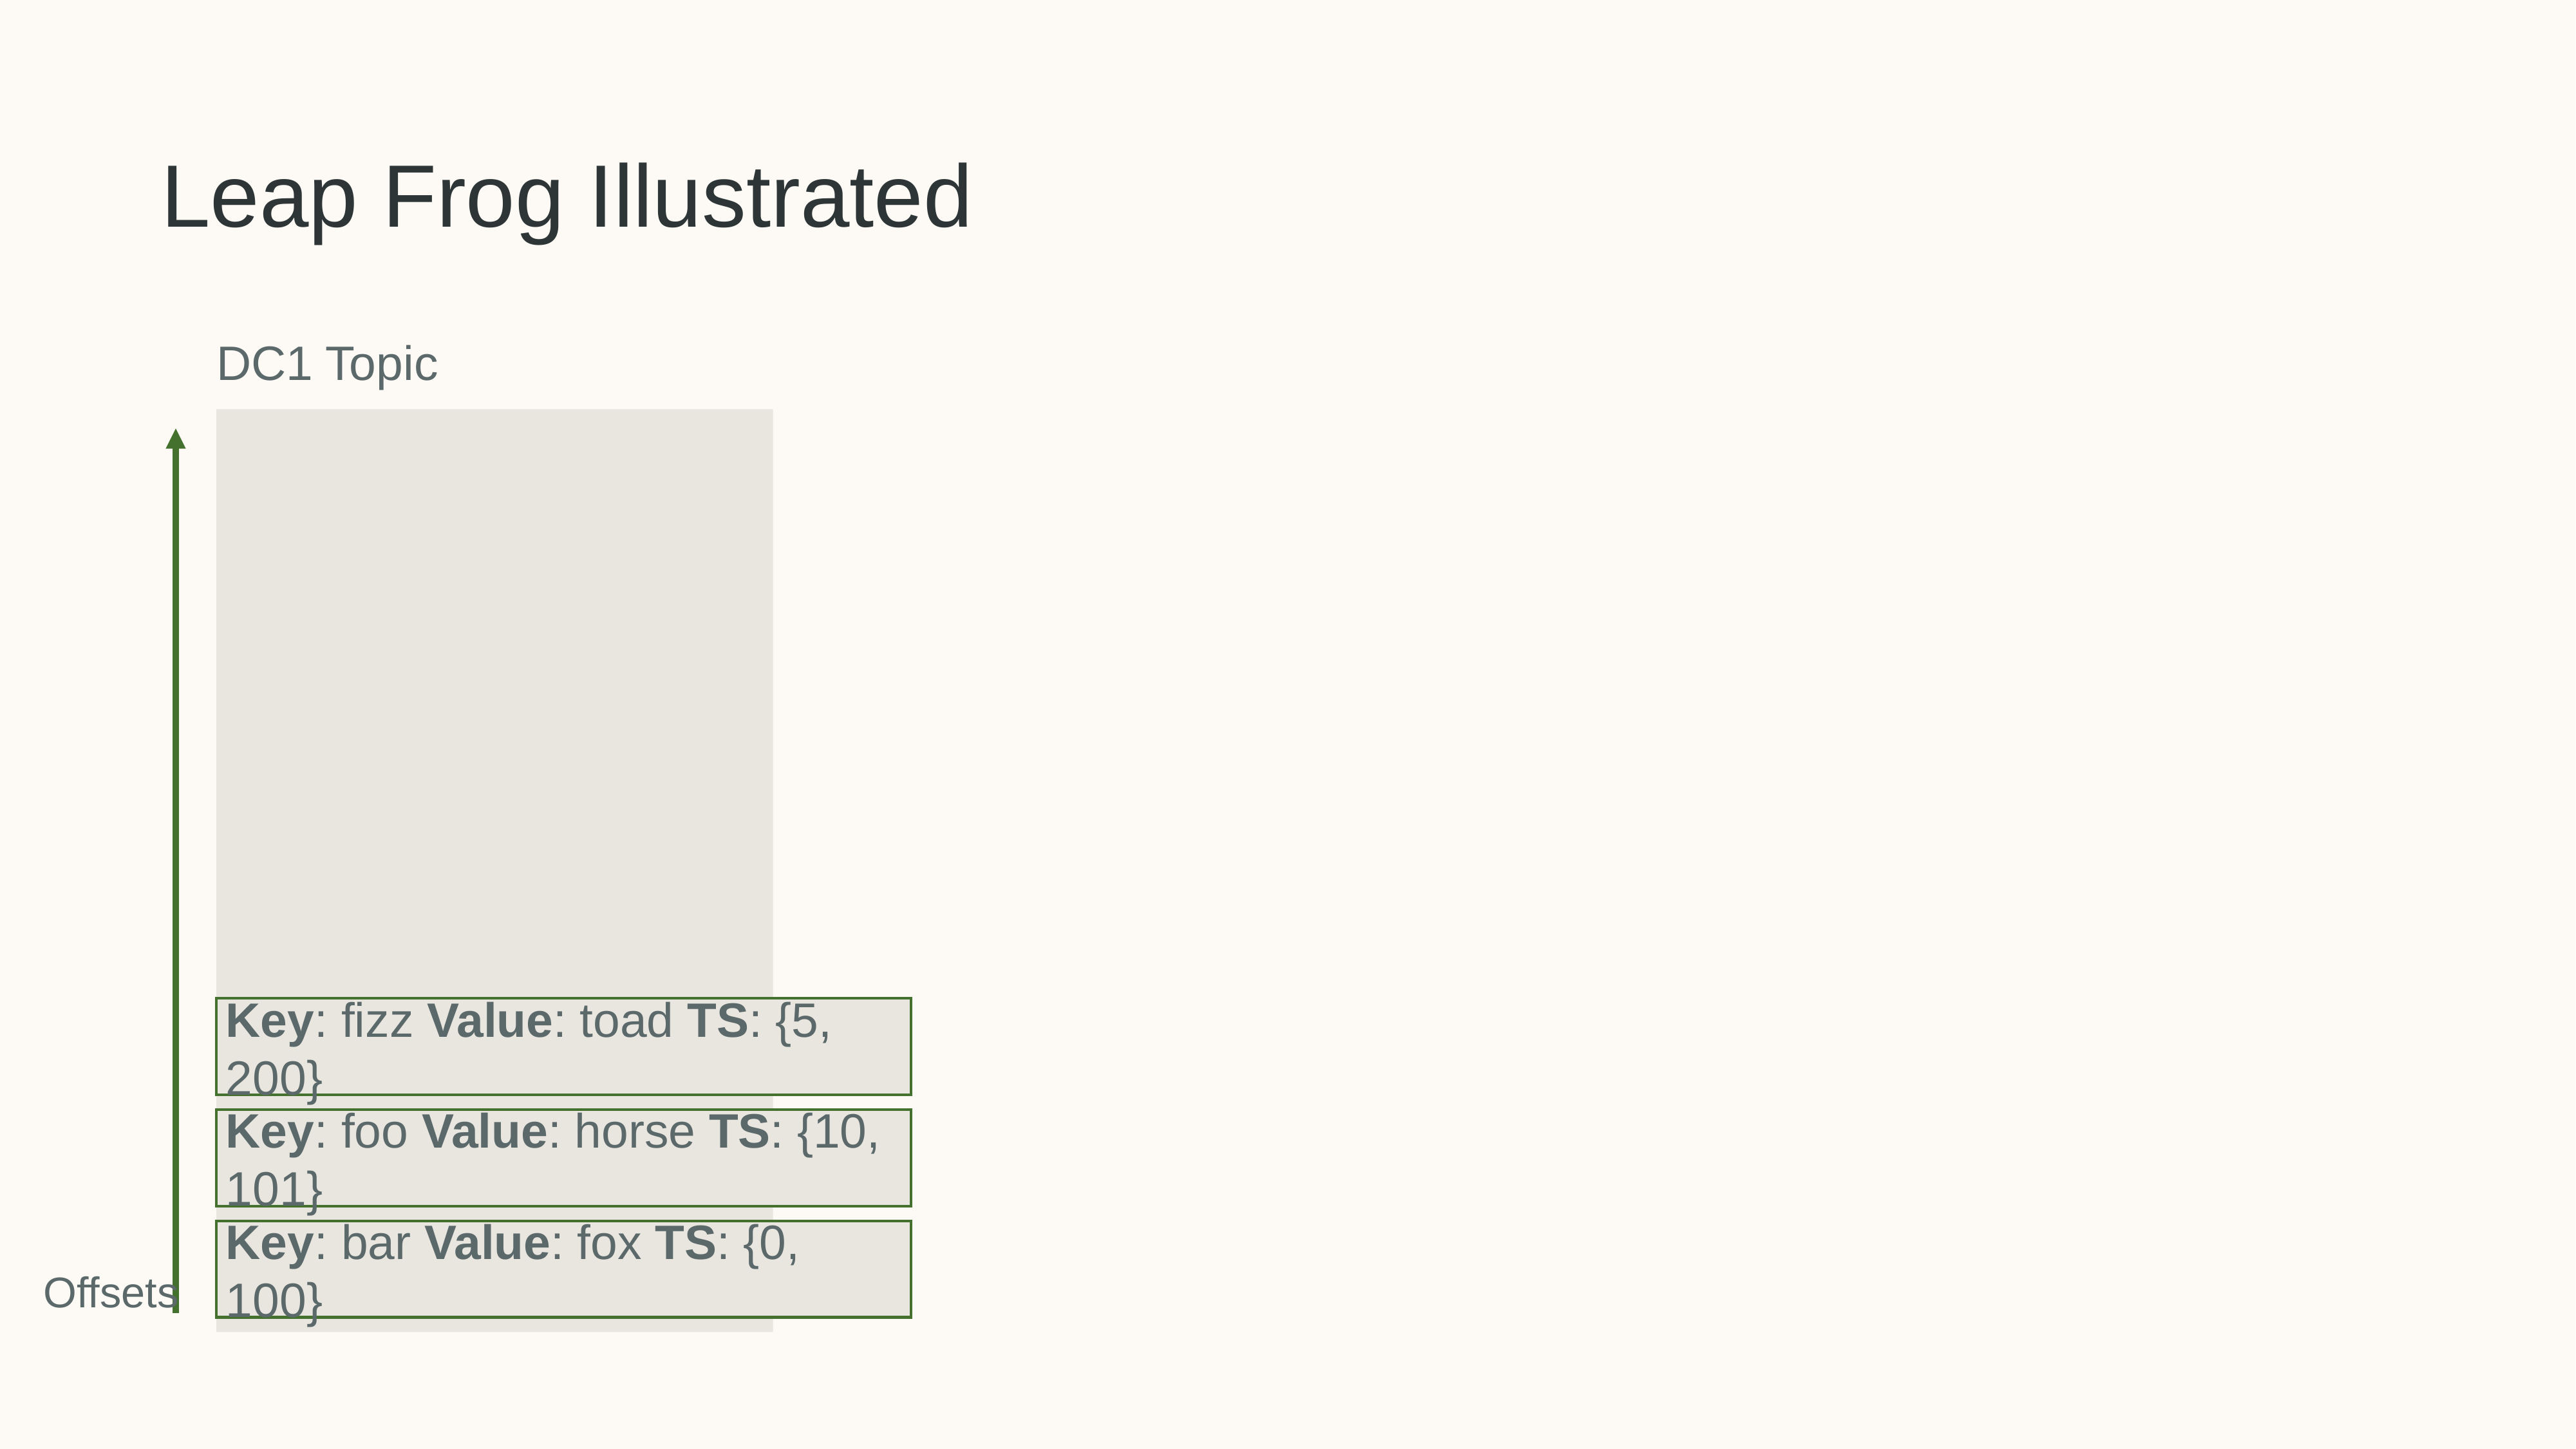

# Leap Frog Illustrated
DC1 Topic

Key: fizz Value: toad TS: {5, 200}
Key: foo Value: horse TS: {10, 101}
Key: bar Value: fox TS: {0, 100}
Offsets